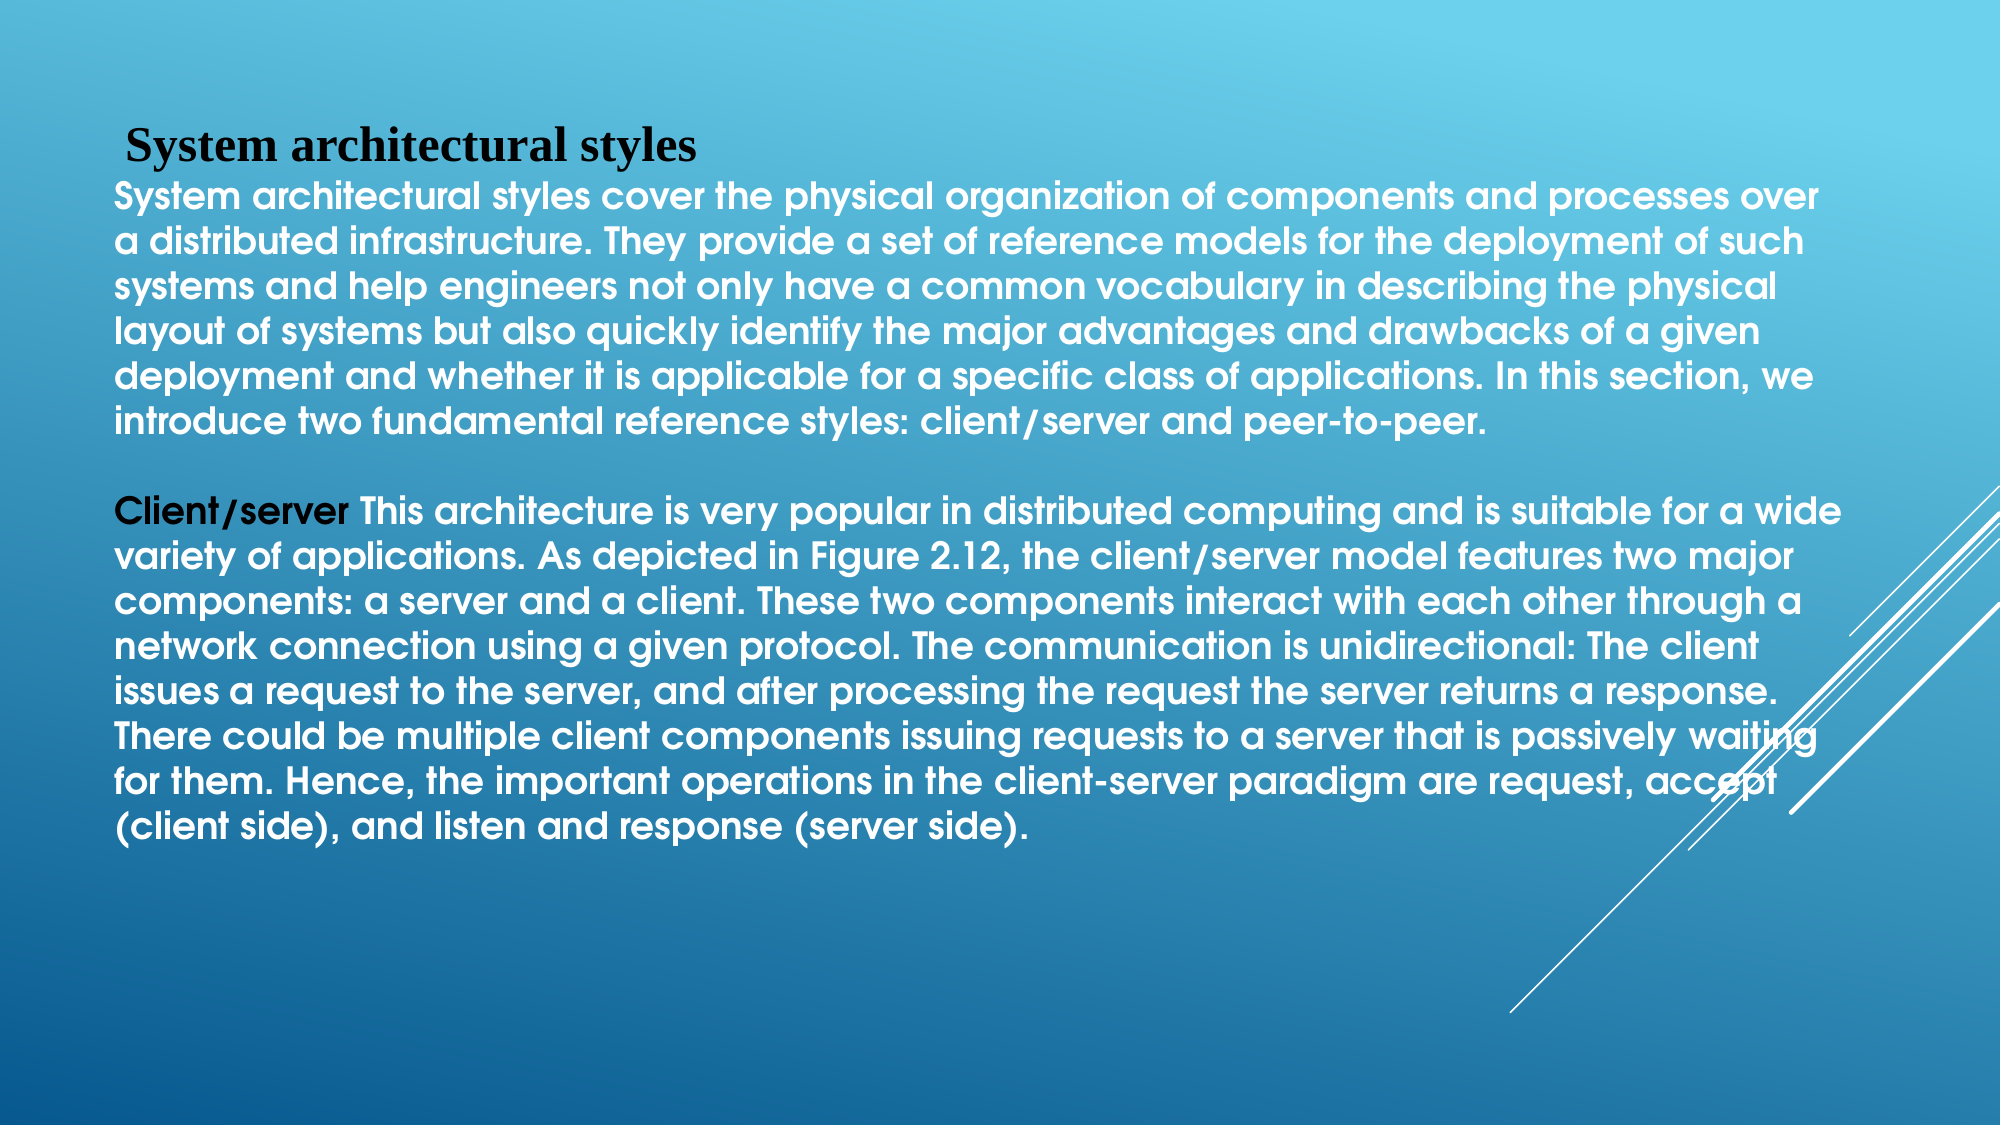

System architectural styles
System architectural styles cover the physical organization of components and processes over a distributed infrastructure. They provide a set of reference models for the deployment of such systems and help engineers not only have a common vocabulary in describing the physical layout of systems but also quickly identify the major advantages and drawbacks of a given deployment and whether it is applicable for a specific class of applications. In this section, we introduce two fundamental reference styles: client/server and peer-to-peer.

Client/server This architecture is very popular in distributed computing and is suitable for a wide variety of applications. As depicted in Figure 2.12, the client/server model features two major components: a server and a client. These two components interact with each other through a network connection using a given protocol. The communication is unidirectional: The client issues a request to the server, and after processing the request the server returns a response. There could be multiple client components issuing requests to a server that is passively waiting for them. Hence, the important operations in the client-server paradigm are request, accept (client side), and listen and response (server side).